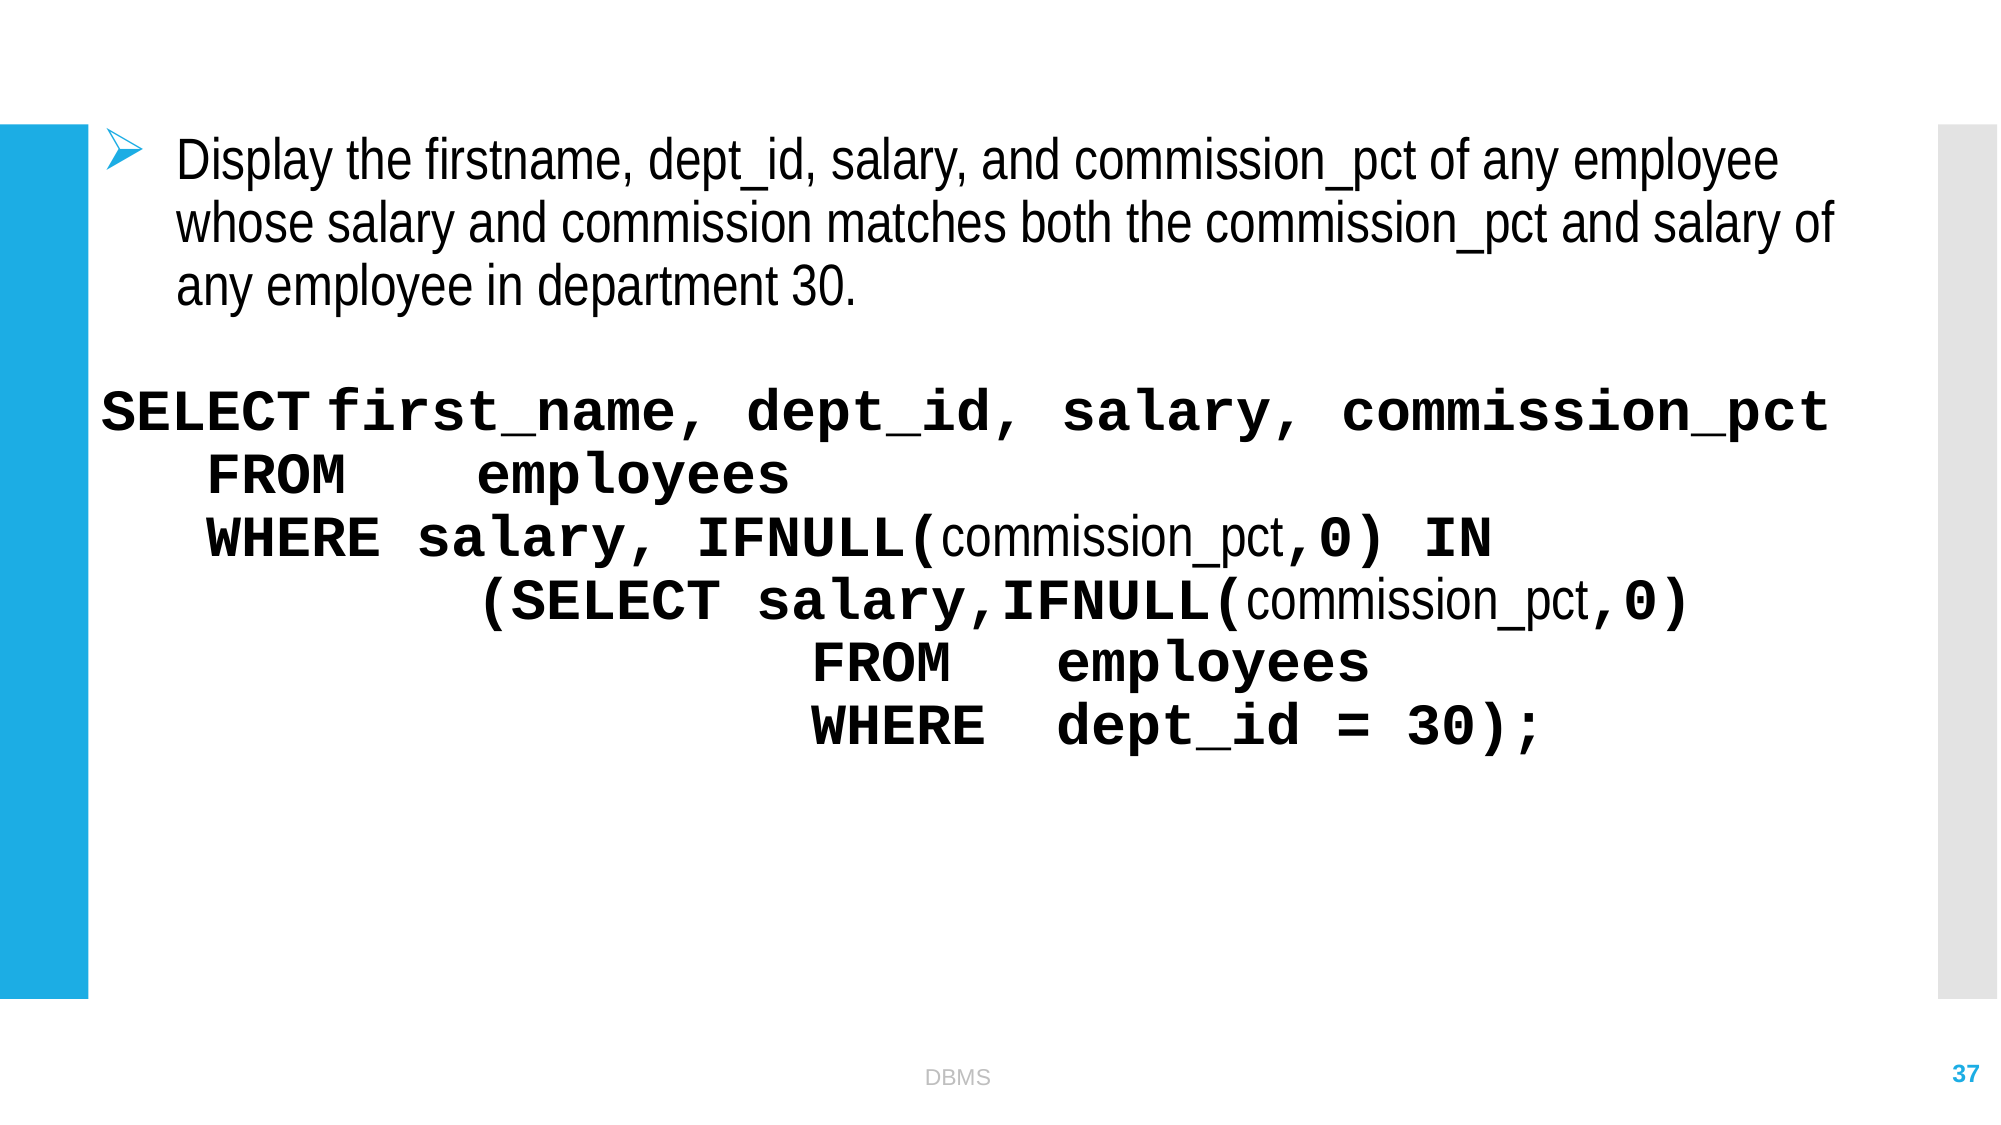

Display the firstname, dept_id, salary, and commission_pct of any employee whose salary and commission matches both the commission_pct and salary of any employee in department 30.

SELECT	first_name, dept_id, salary, commission_pct
   FROM	employees
   WHERE salary, IFNULL(commission_pct,0) IN
  			(SELECT salary,IFNULL(commission_pct,0)
        			 FROM   employees
        			 WHERE  dept_id = 30);

37
DBMS